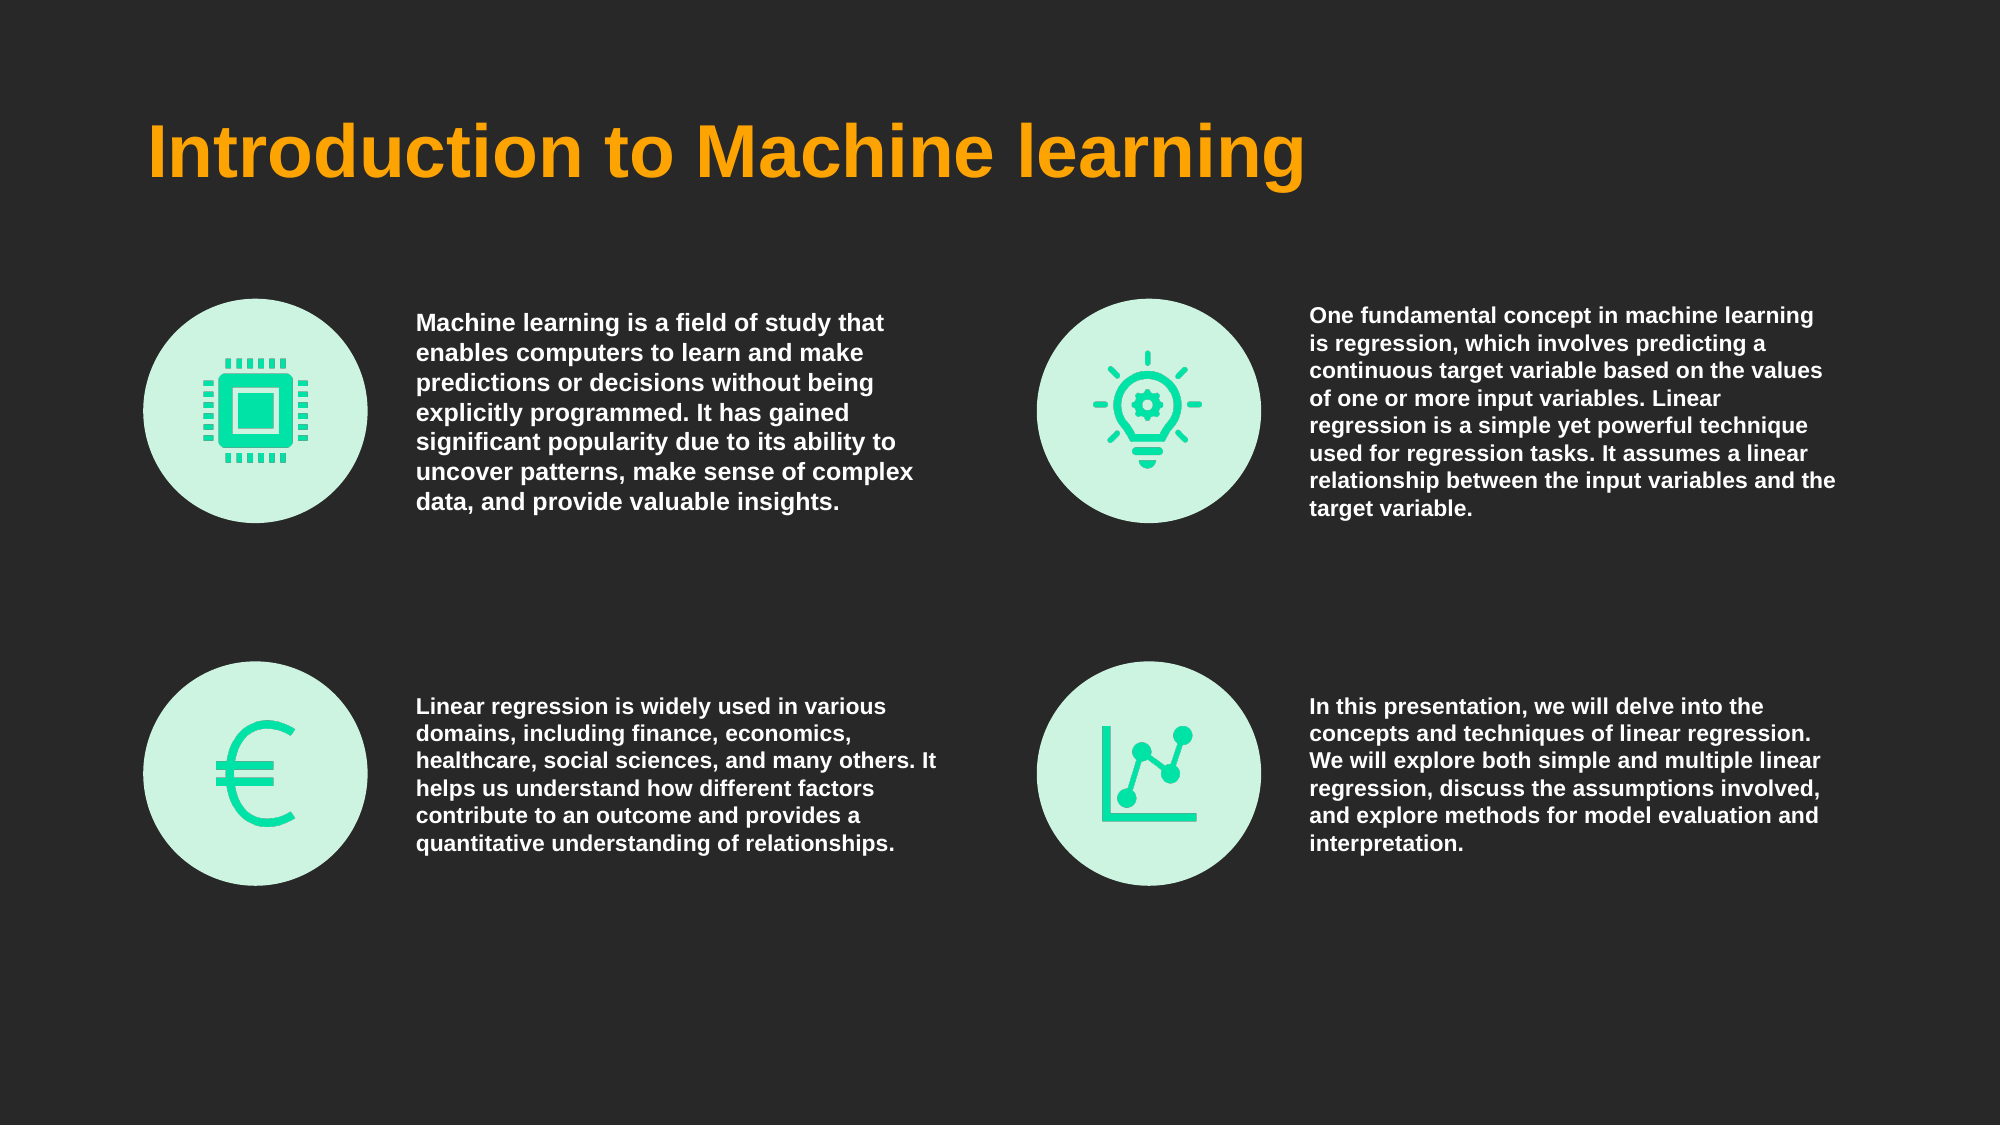

# Introduction to Machine learning
Machine learning is a field of study that enables computers to learn and make predictions or decisions without being explicitly programmed. It has gained significant popularity due to its ability to uncover patterns, make sense of complex data, and provide valuable insights.
One fundamental concept in machine learning is regression, which involves predicting a continuous target variable based on the values of one or more input variables. Linear regression is a simple yet powerful technique used for regression tasks. It assumes a linear relationship between the input variables and the target variable.
Linear regression is widely used in various domains, including finance, economics, healthcare, social sciences, and many others. It helps us understand how different factors contribute to an outcome and provides a quantitative understanding of relationships.
In this presentation, we will delve into the concepts and techniques of linear regression. We will explore both simple and multiple linear regression, discuss the assumptions involved, and explore methods for model evaluation and interpretation.